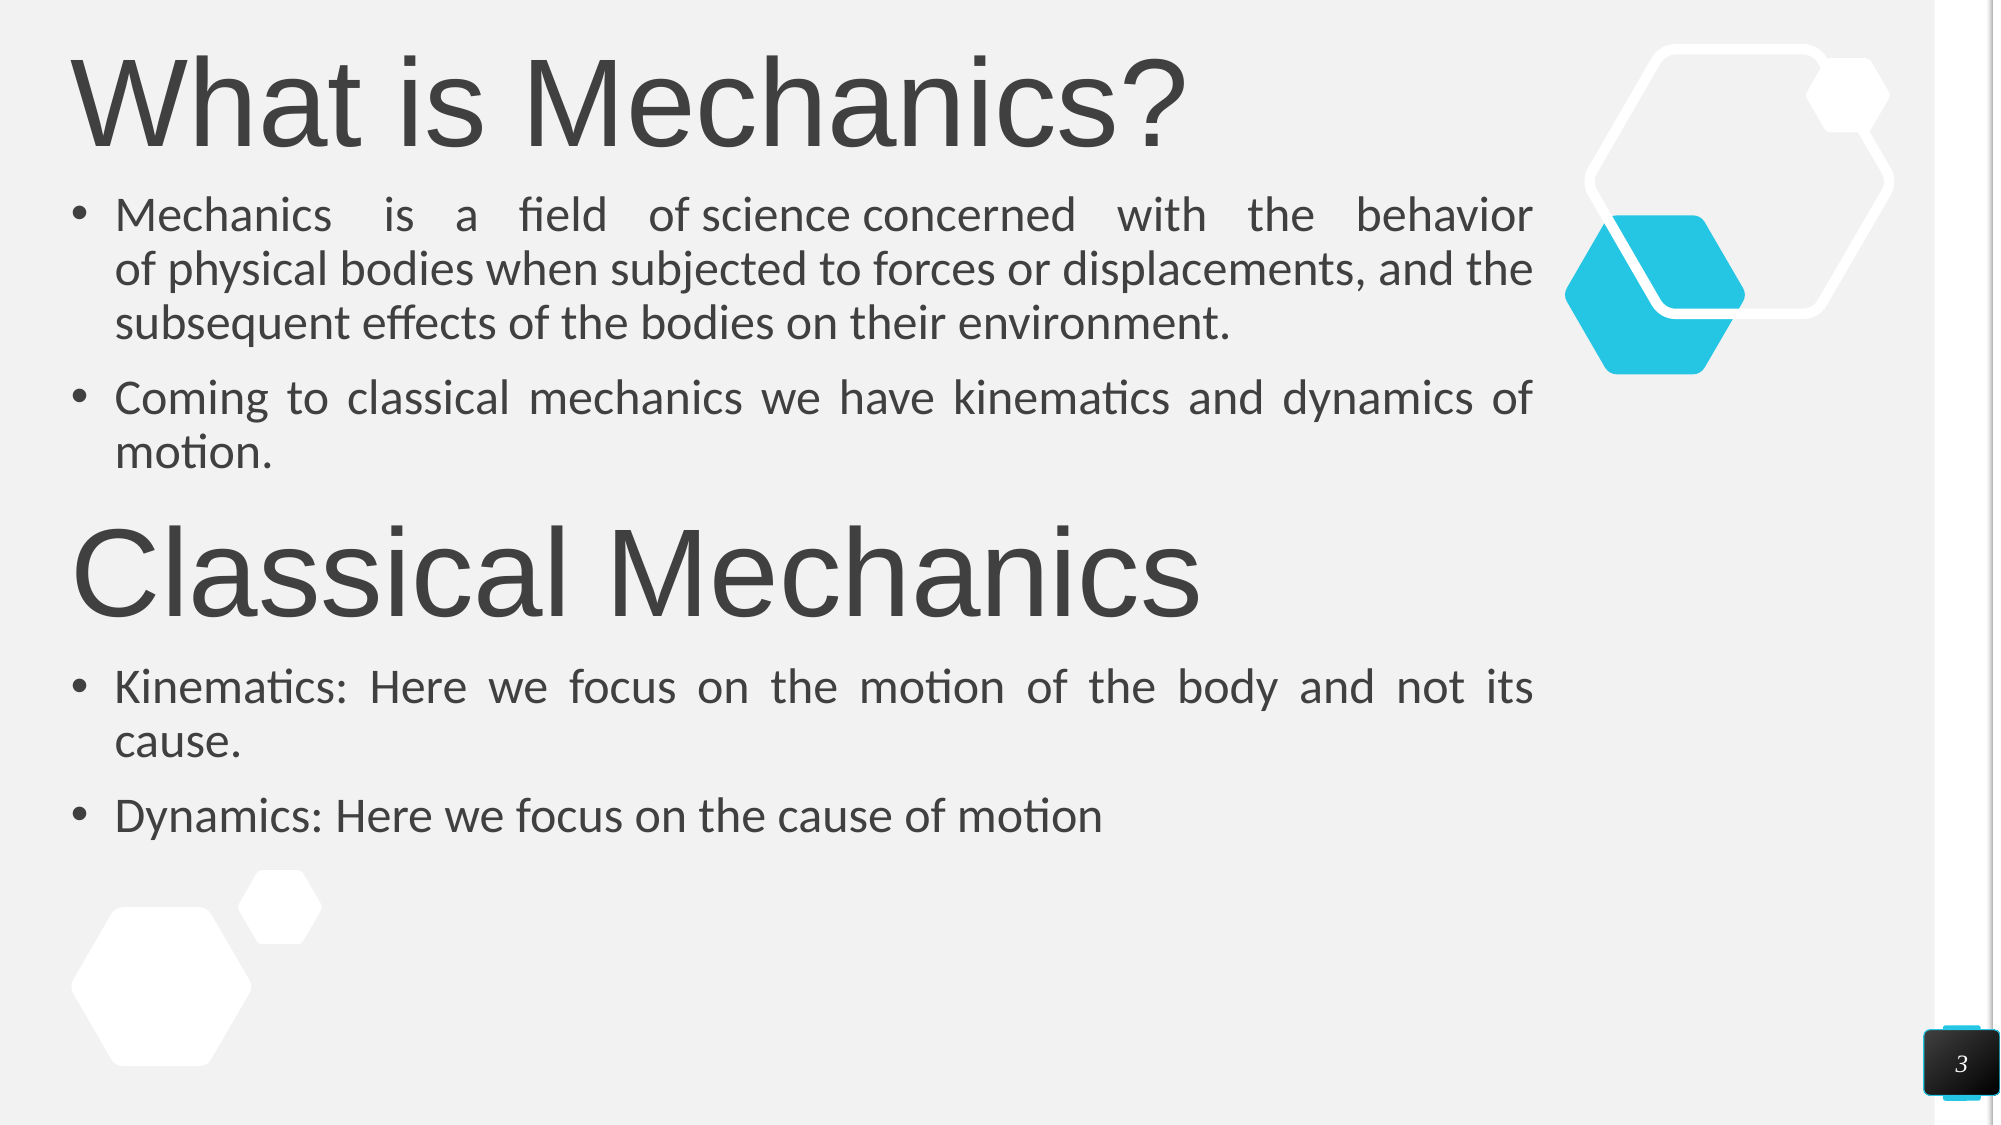

# What is Mechanics?
Mechanics  is a field of science concerned with the behavior of physical bodies when subjected to forces or displacements, and the subsequent effects of the bodies on their environment.
Coming to classical mechanics we have kinematics and dynamics of motion.

Classical Mechanics
Kinematics: Here we focus on the motion of the body and not its cause.
Dynamics: Here we focus on the cause of motion

3